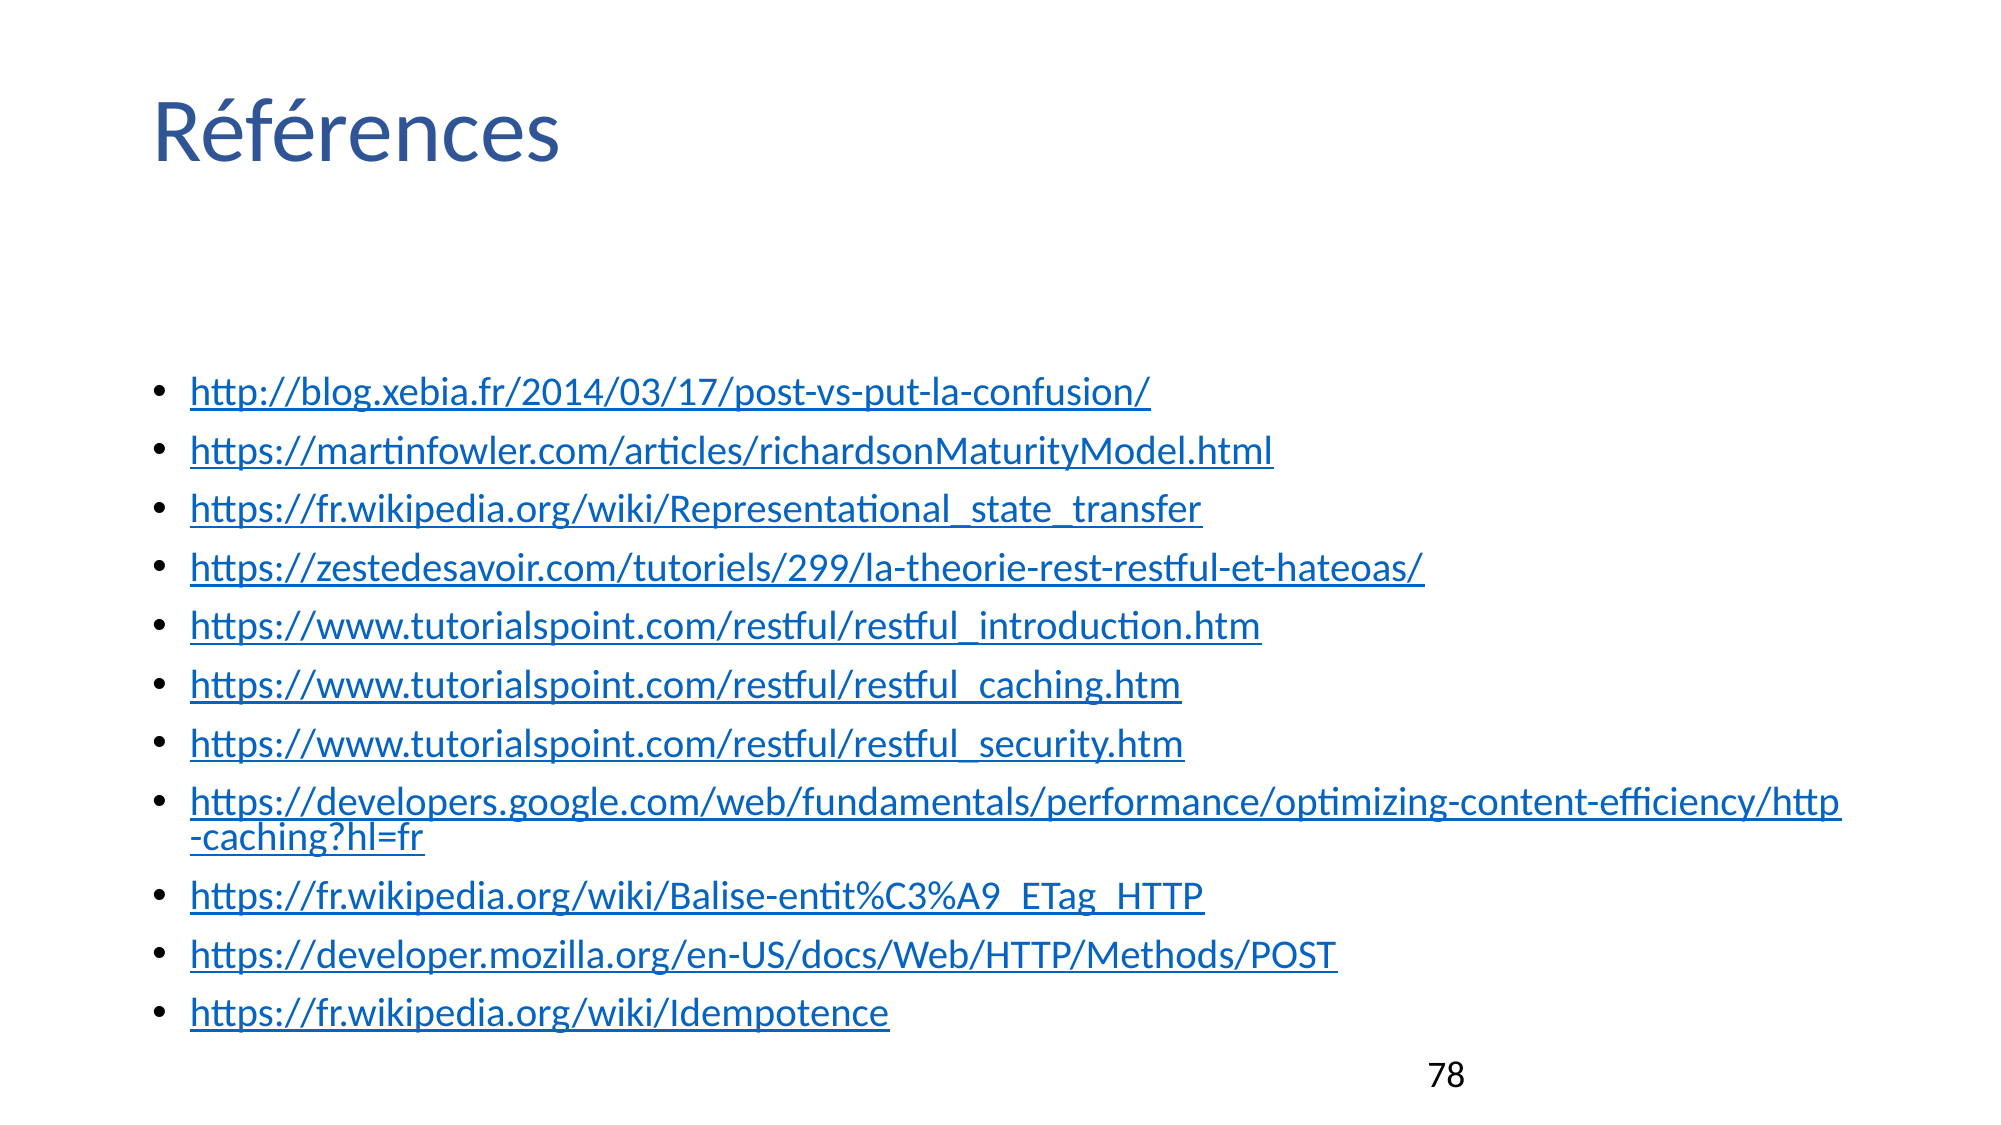

# Références

http://blog.xebia.fr/2014/03/17/post-vs-put-la-confusion/
https://martinfowler.com/articles/richardsonMaturityModel.html
https://fr.wikipedia.org/wiki/Representational_state_transfer
https://zestedesavoir.com/tutoriels/299/la-theorie-rest-restful-et-hateoas/
https://www.tutorialspoint.com/restful/restful_introduction.htm
https://www.tutorialspoint.com/restful/restful_caching.htm
https://www.tutorialspoint.com/restful/restful_security.htm
https://developers.google.com/web/fundamentals/performance/optimizing-content-efficiency/http-caching?hl=fr
https://fr.wikipedia.org/wiki/Balise-entit%C3%A9_ETag_HTTP
https://developer.mozilla.org/en-US/docs/Web/HTTP/Methods/POST
https://fr.wikipedia.org/wiki/Idempotence

78